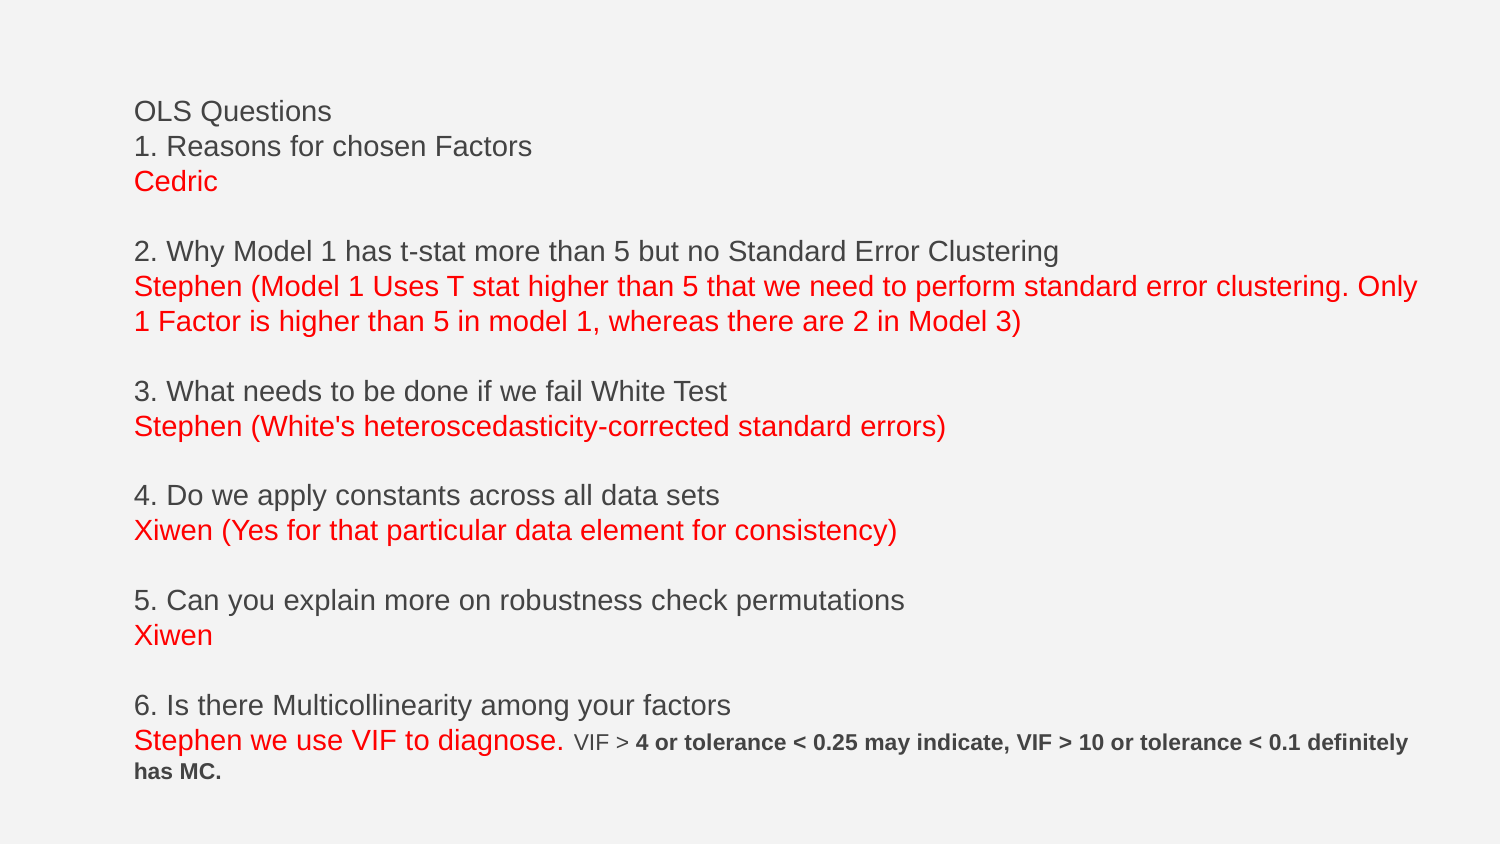

# OLS Questions 1. Reasons for chosen Factors  Cedric 2. Why Model 1 has t-stat more than 5 but no Standard Error Clustering Stephen (Model 1 Uses T stat higher than 5 that we need to perform standard error clustering. Only 1 Factor is higher than 5 in model 1, whereas there are 2 in Model 3) 3. What needs to be done if we fail White Test Stephen (White's heteroscedasticity-corrected standard errors) 4. Do we apply constants across all data sets Xiwen (Yes for that particular data element for consistency) 5. Can you explain more on robustness check permutations Xiwen 6. Is there Multicollinearity among your factors Stephen we use VIF to diagnose. VIF > 4 or tolerance < 0.25 may indicate, VIF > 10 or tolerance < 0.1 definitely has MC.